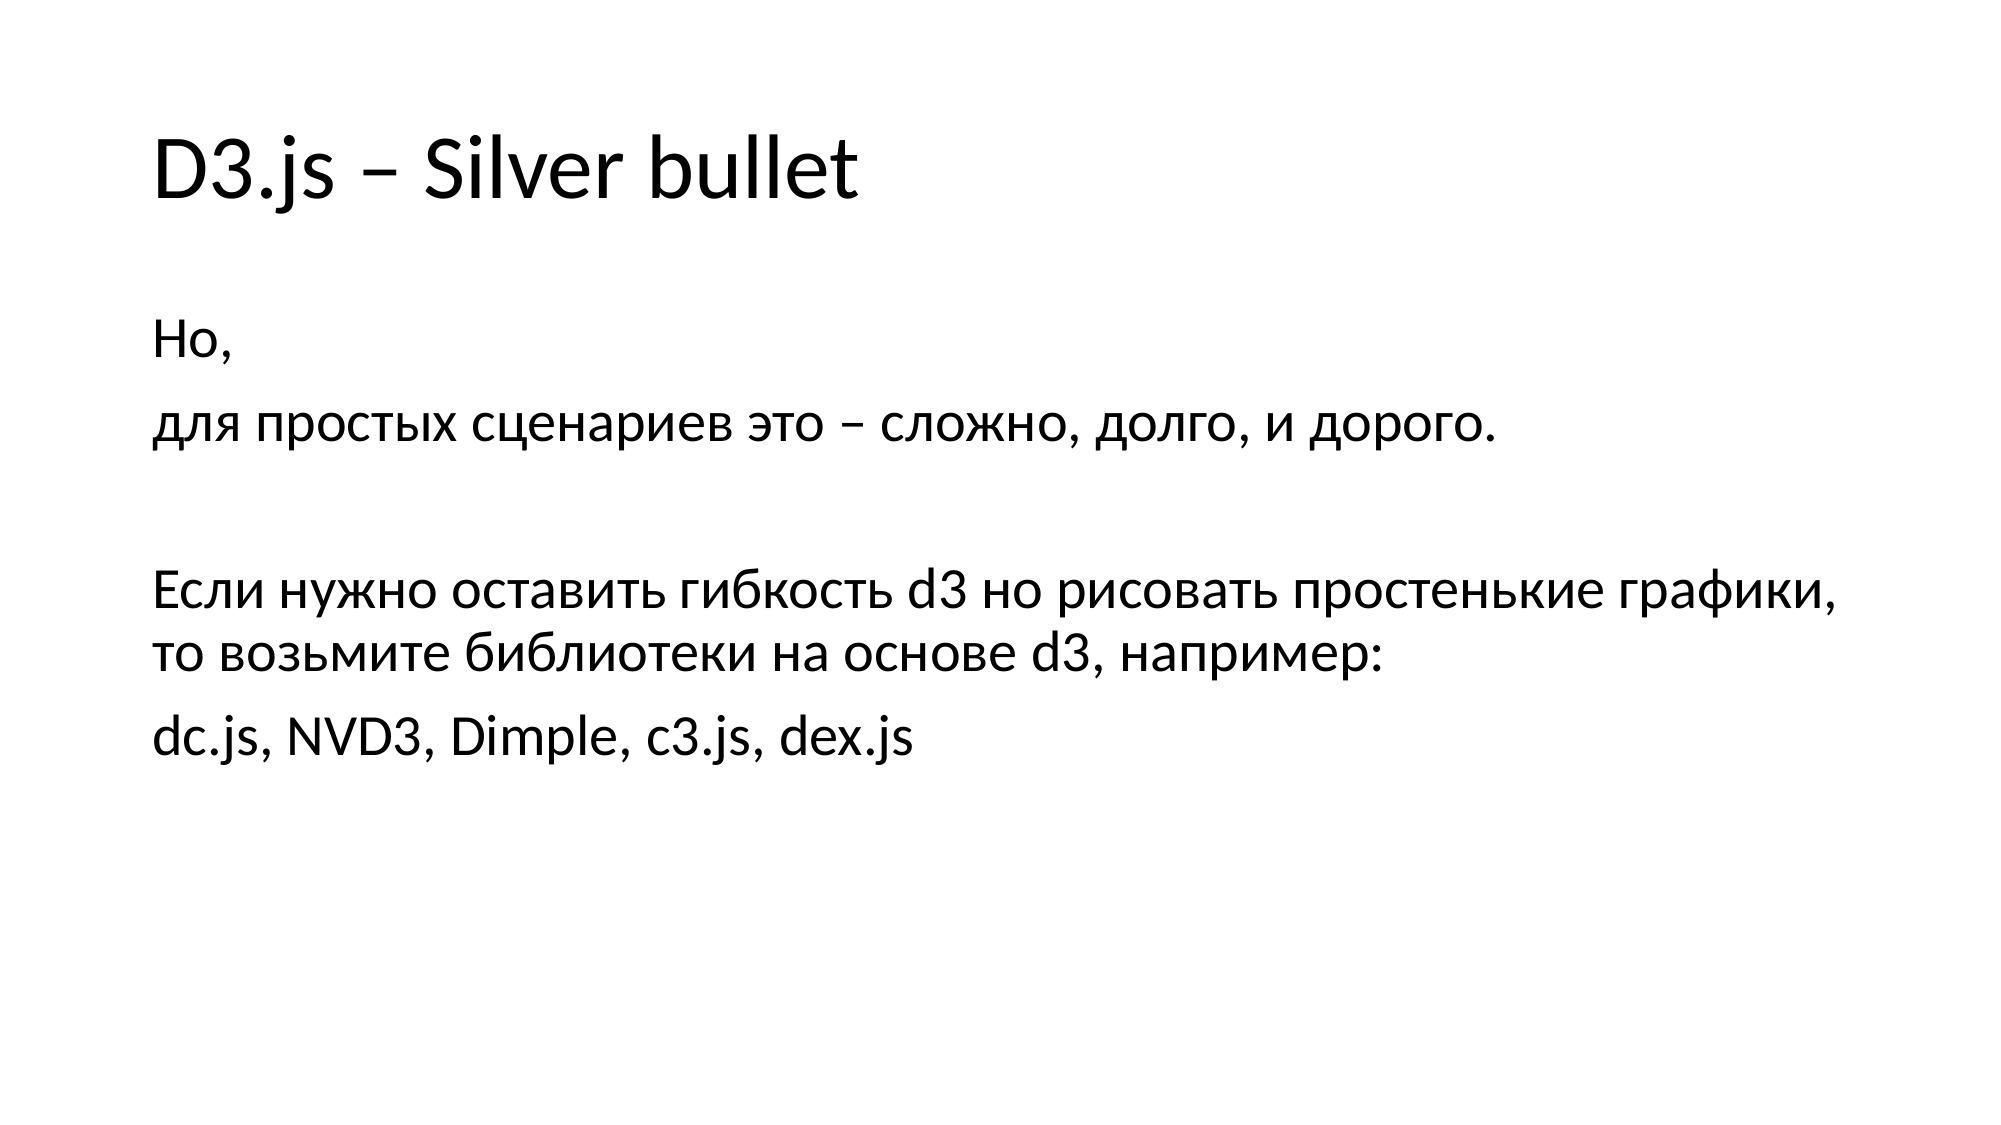

# D3.js – Silver bullet
Но,
для простых сценариев это – сложно, долго, и дорого.

Если нужно оставить гибкость d3 но рисовать простенькие графики, то возьмите библиотеки на основе d3, например:
dc.js, NVD3, Dimple, c3.js, dex.js